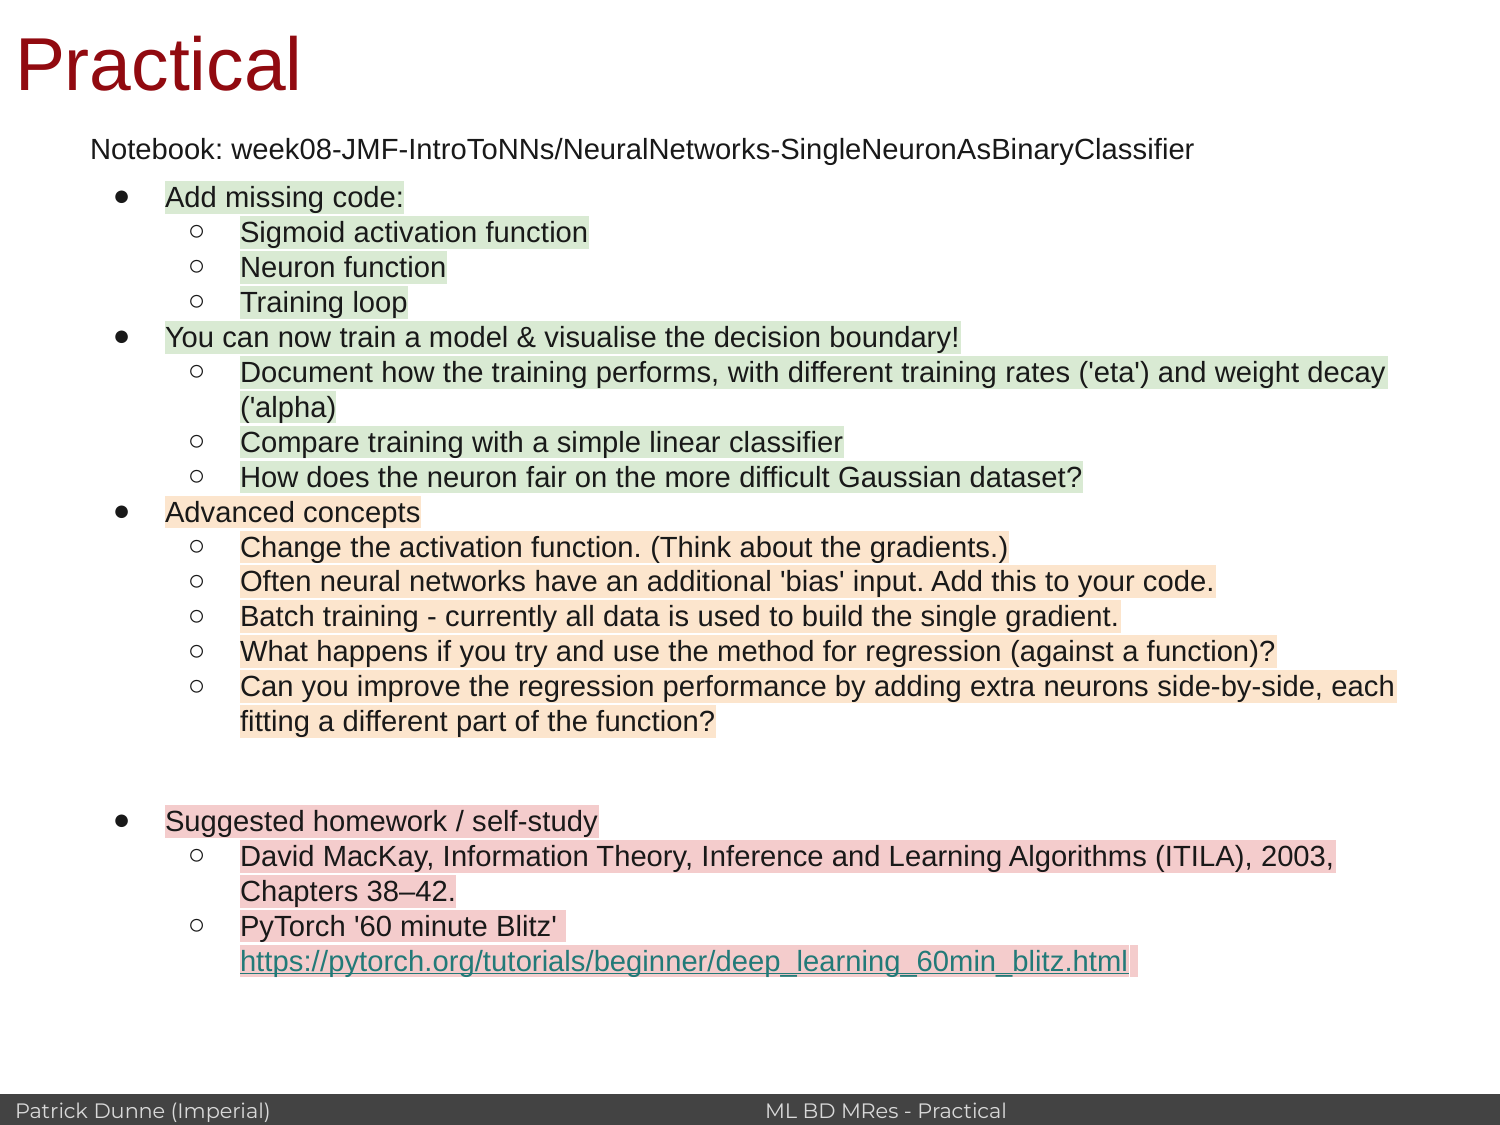

# Practical
Notebook: week08-JMF-IntroToNNs/NeuralNetworks-SingleNeuronAsBinaryClassifier
Add missing code:
Sigmoid activation function
Neuron function
Training loop
You can now train a model & visualise the decision boundary!
Document how the training performs, with different training rates ('eta') and weight decay ('alpha)
Compare training with a simple linear classifier
How does the neuron fair on the more difficult Gaussian dataset?
Advanced concepts
Change the activation function. (Think about the gradients.)
Often neural networks have an additional 'bias' input. Add this to your code.
Batch training - currently all data is used to build the single gradient.
What happens if you try and use the method for regression (against a function)?
Can you improve the regression performance by adding extra neurons side-by-side, each fitting a different part of the function?

Suggested homework / self-study
David MacKay, Information Theory, Inference and Learning Algorithms (ITILA), 2003, Chapters 38–42.
PyTorch '60 minute Blitz' https://pytorch.org/tutorials/beginner/deep_learning_60min_blitz.html